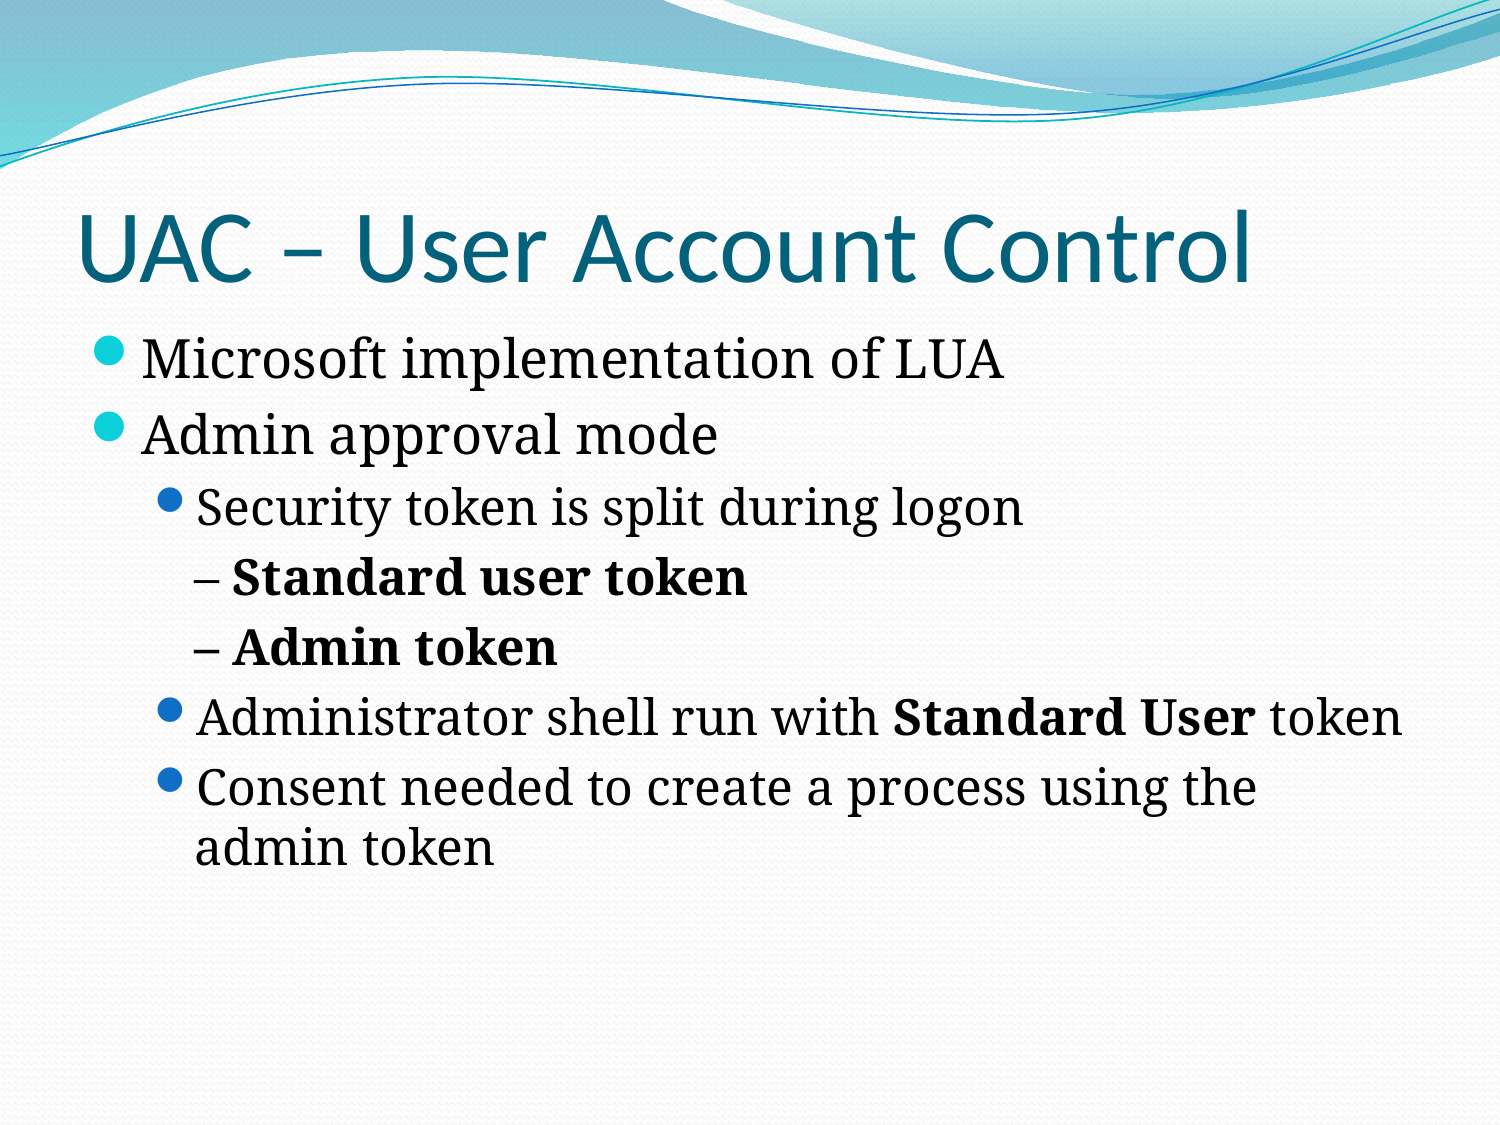

# UAC – User Account Control
Microsoft implementation of LUA
Admin approval mode
Security token is split during logon
	– Standard user token
	– Admin token
Administrator shell run with Standard User token
Consent needed to create a process using the admin token